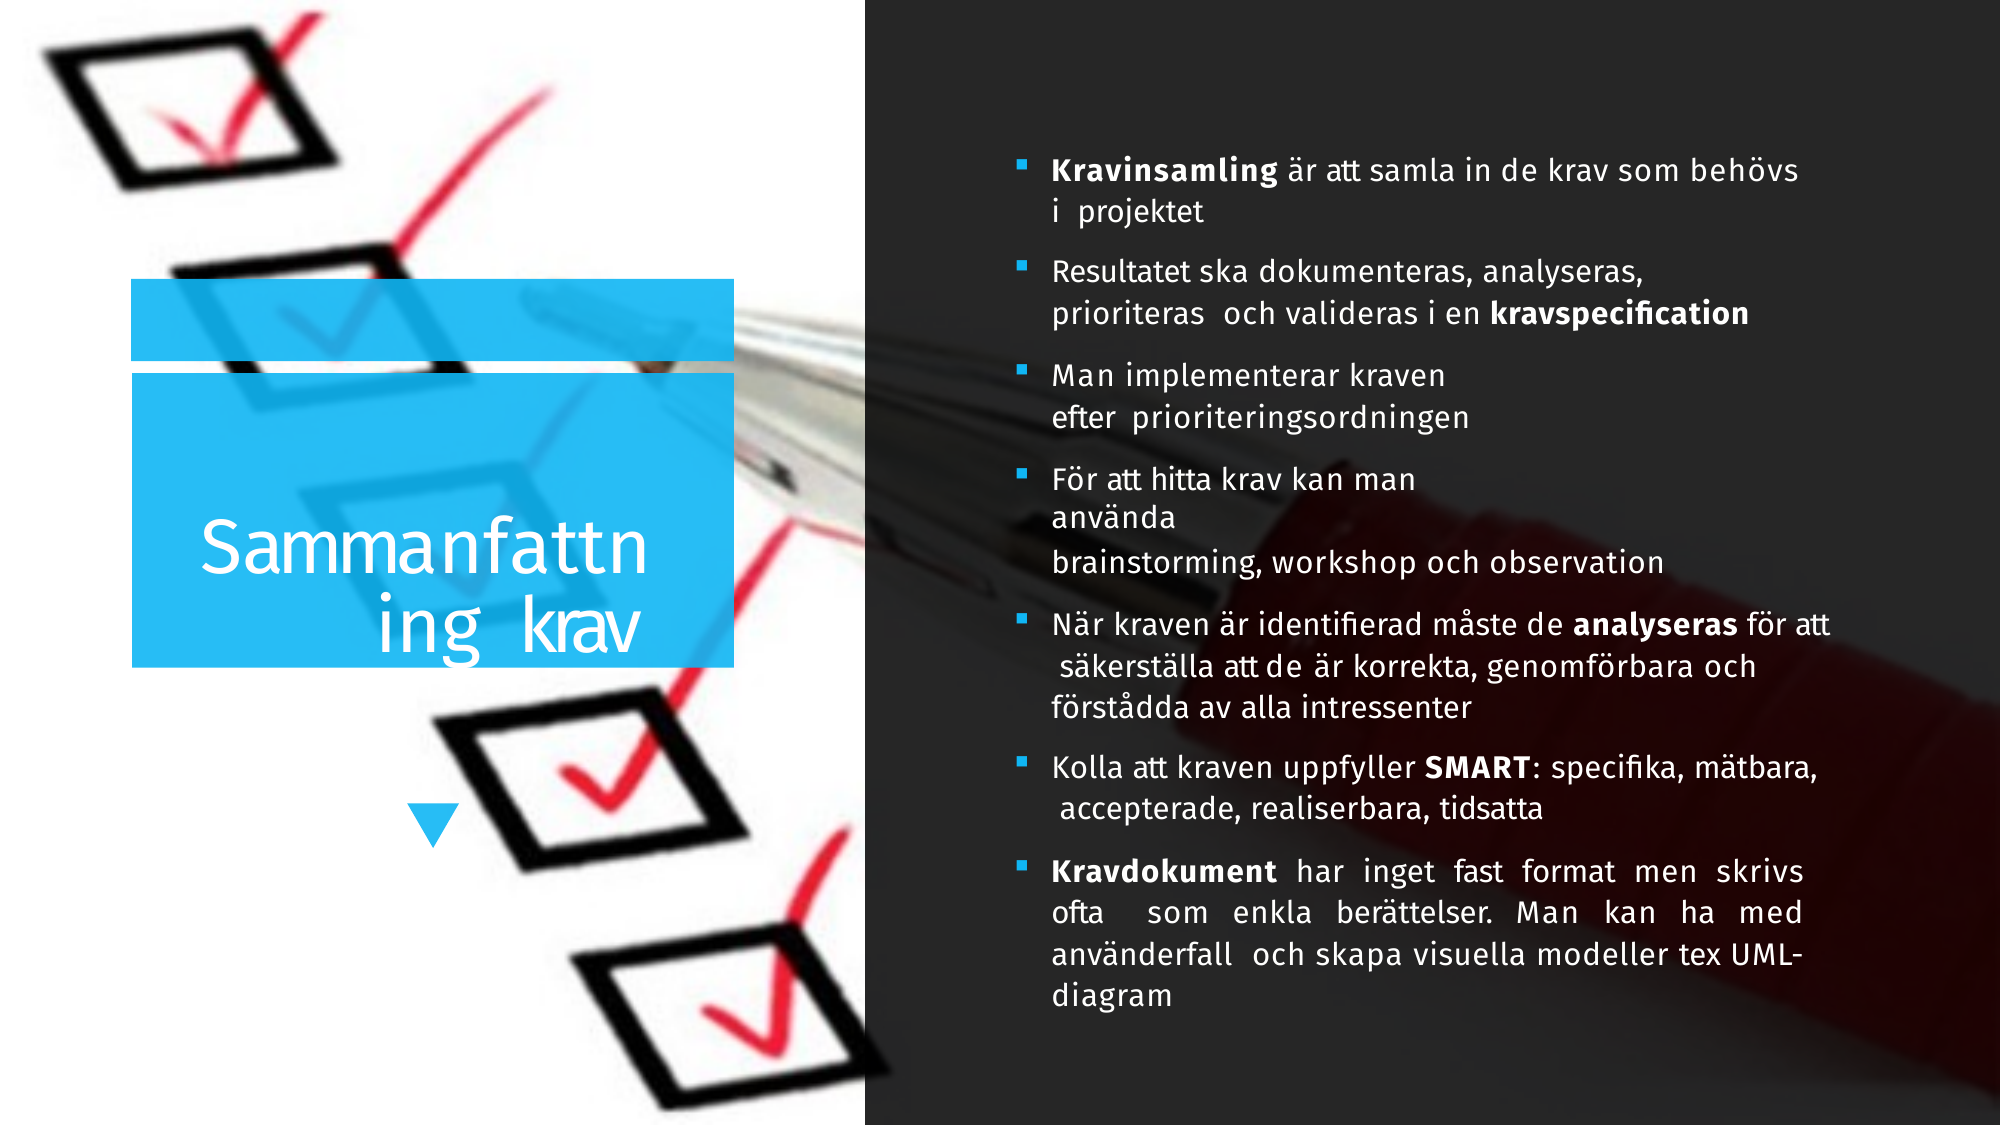

Kravinsamling är att samla in de krav som behövs i  projektet
Resultatet ska dokumenteras, analyseras, prioriteras  och valideras i en kravspecification
Man implementerar kraven efter  prioriteringsordningen
För att hitta krav kan man använda

Sammanfattning  krav
brainstorming, workshop och observation
När kraven är identifierad måste de analyseras för att  säkerställa att de är korrekta, genomförbara och  förstådda av alla intressenter
Kolla att kraven uppfyller SMART: specifika, mätbara,  accepterade, realiserbara, tidsatta
Kravdokument har inget fast format men skrivs ofta  som enkla berättelser. Man kan ha med använderfall  och skapa visuella modeller tex UML-diagram